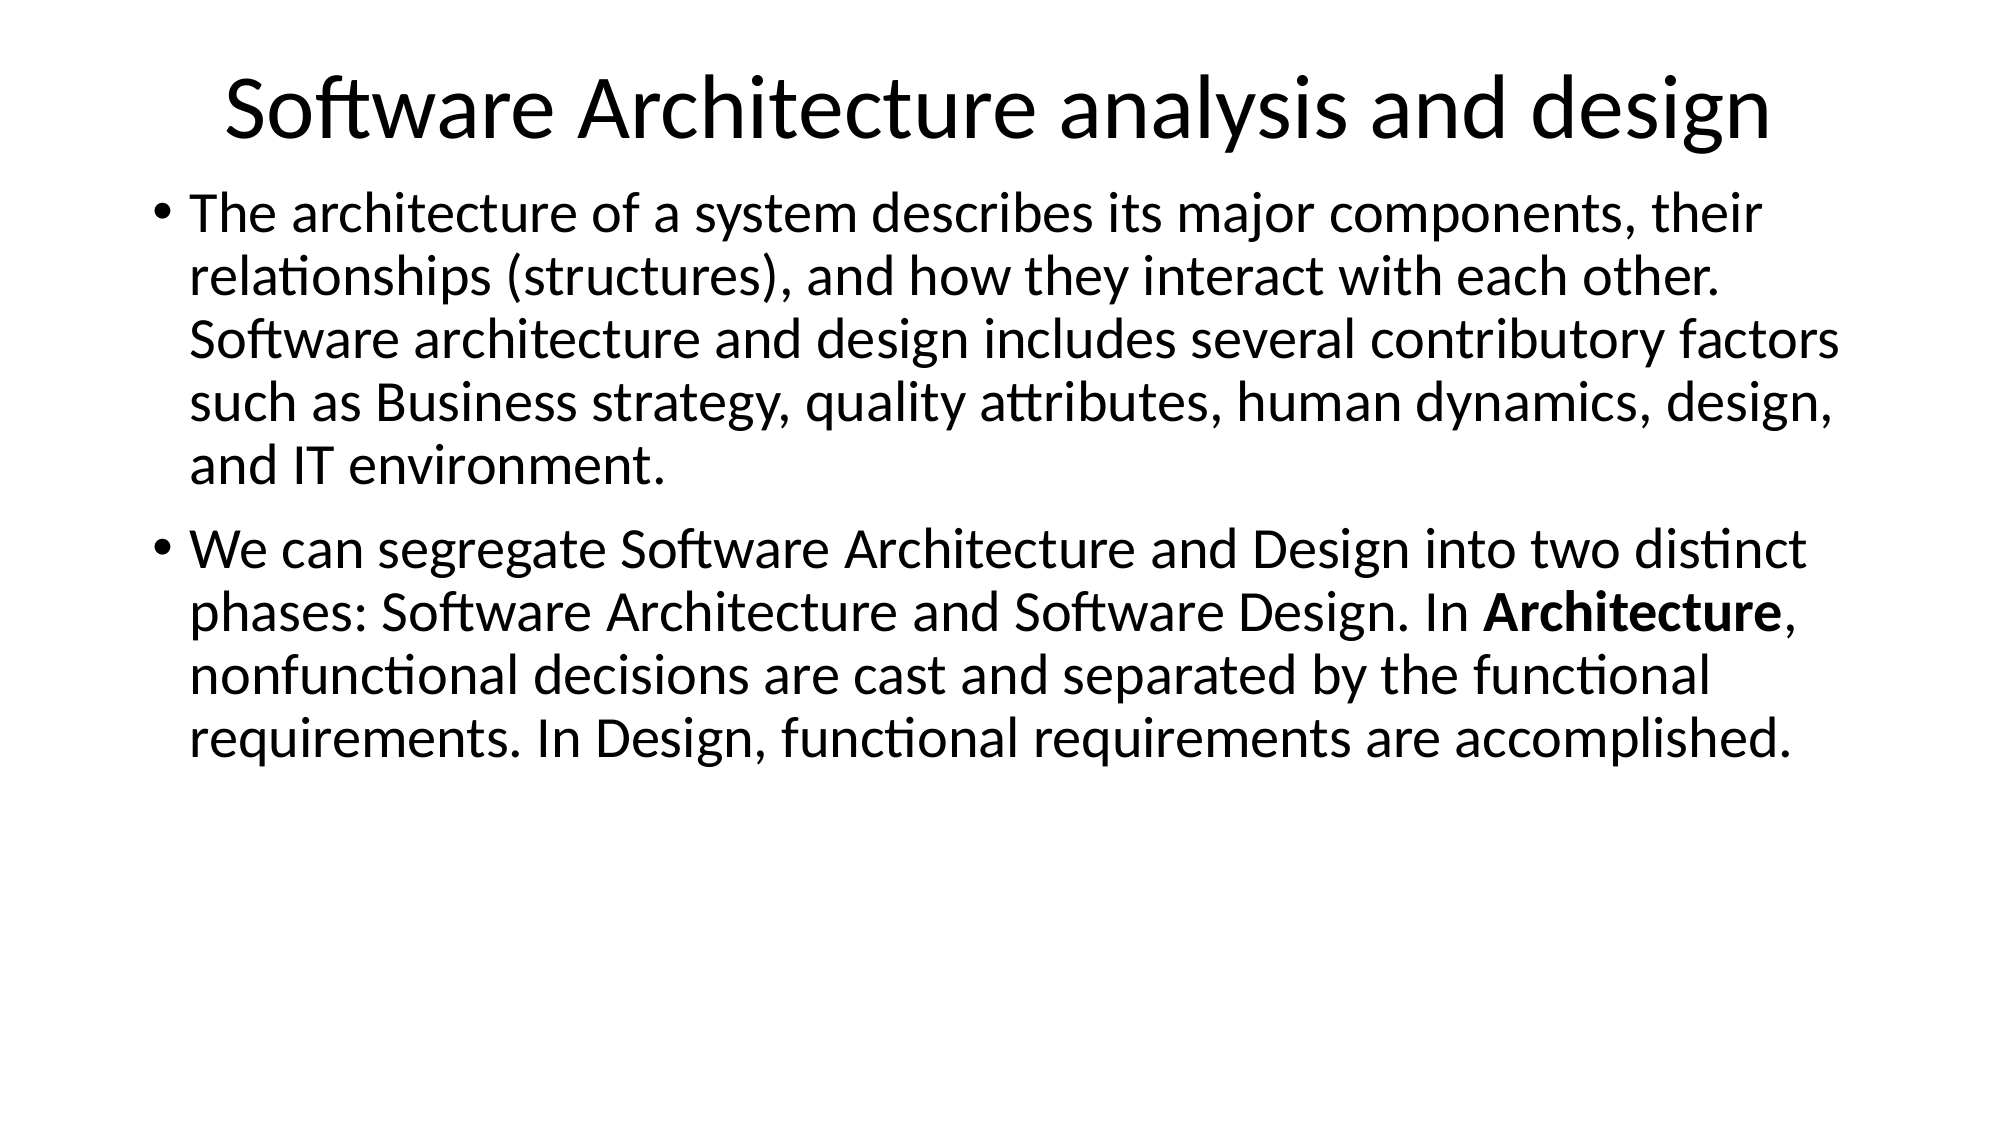

# Software Architecture analysis and design
The architecture of a system describes its major components, their relationships (structures), and how they interact with each other. Software architecture and design includes several contributory factors such as Business strategy, quality attributes, human dynamics, design, and IT environment.
We can segregate Software Architecture and Design into two distinct phases: Software Architecture and Software Design. In Architecture, nonfunctional decisions are cast and separated by the functional requirements. In Design, functional requirements are accomplished.